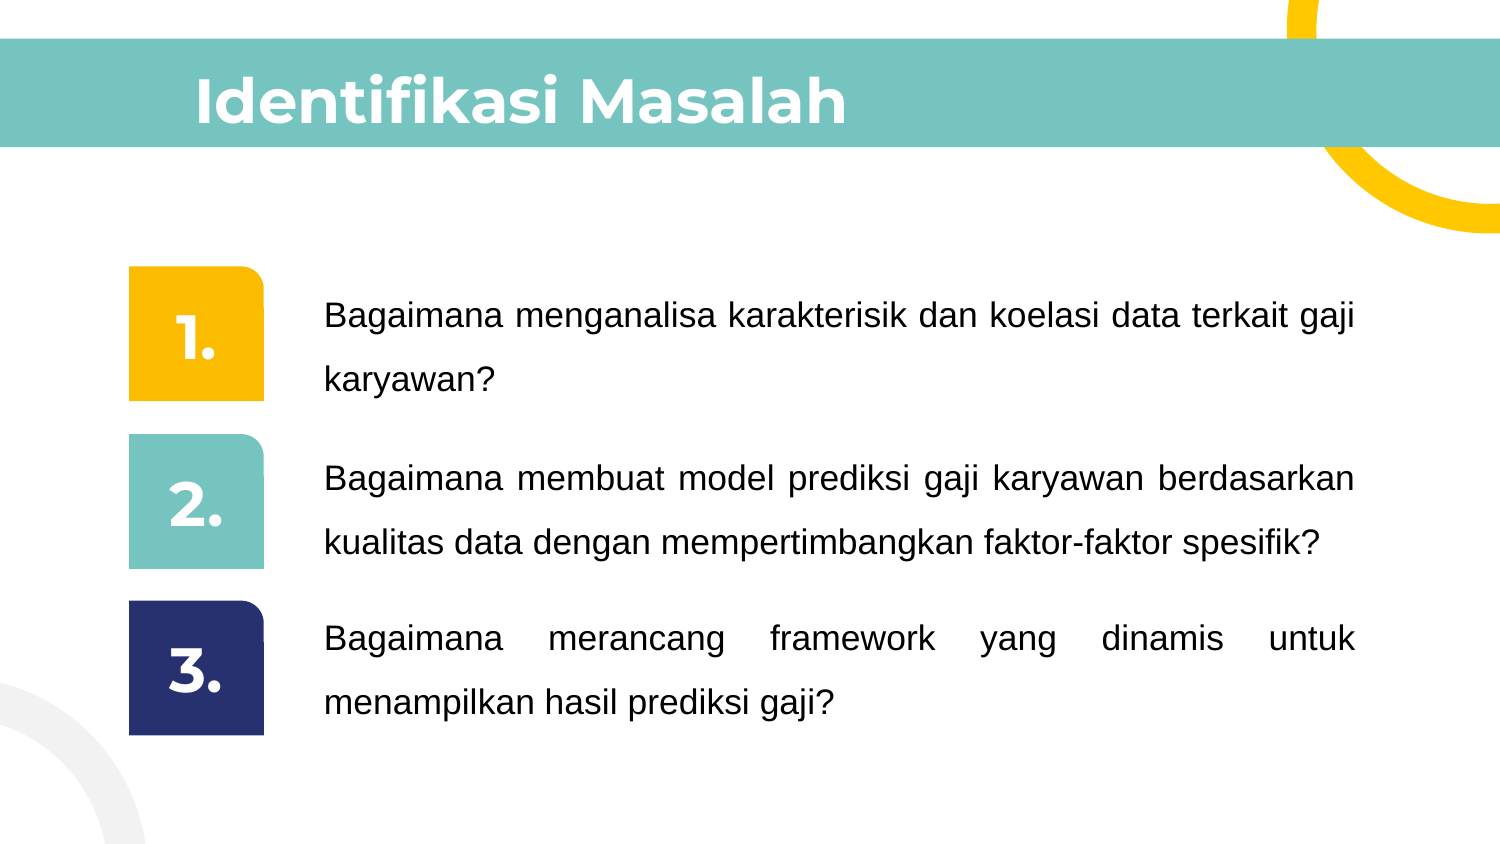

# Identifikasi Masalah
Bagaimana menganalisa karakterisik dan koelasi data terkait gaji karyawan?

1.
1.
Bagaimana membuat model prediksi gaji karyawan berdasarkan kualitas data dengan mempertimbangkan faktor-faktor spesifik?

2.
2.
Bagaimana merancang framework yang dinamis untuk menampilkan hasil prediksi gaji?

3.
3.